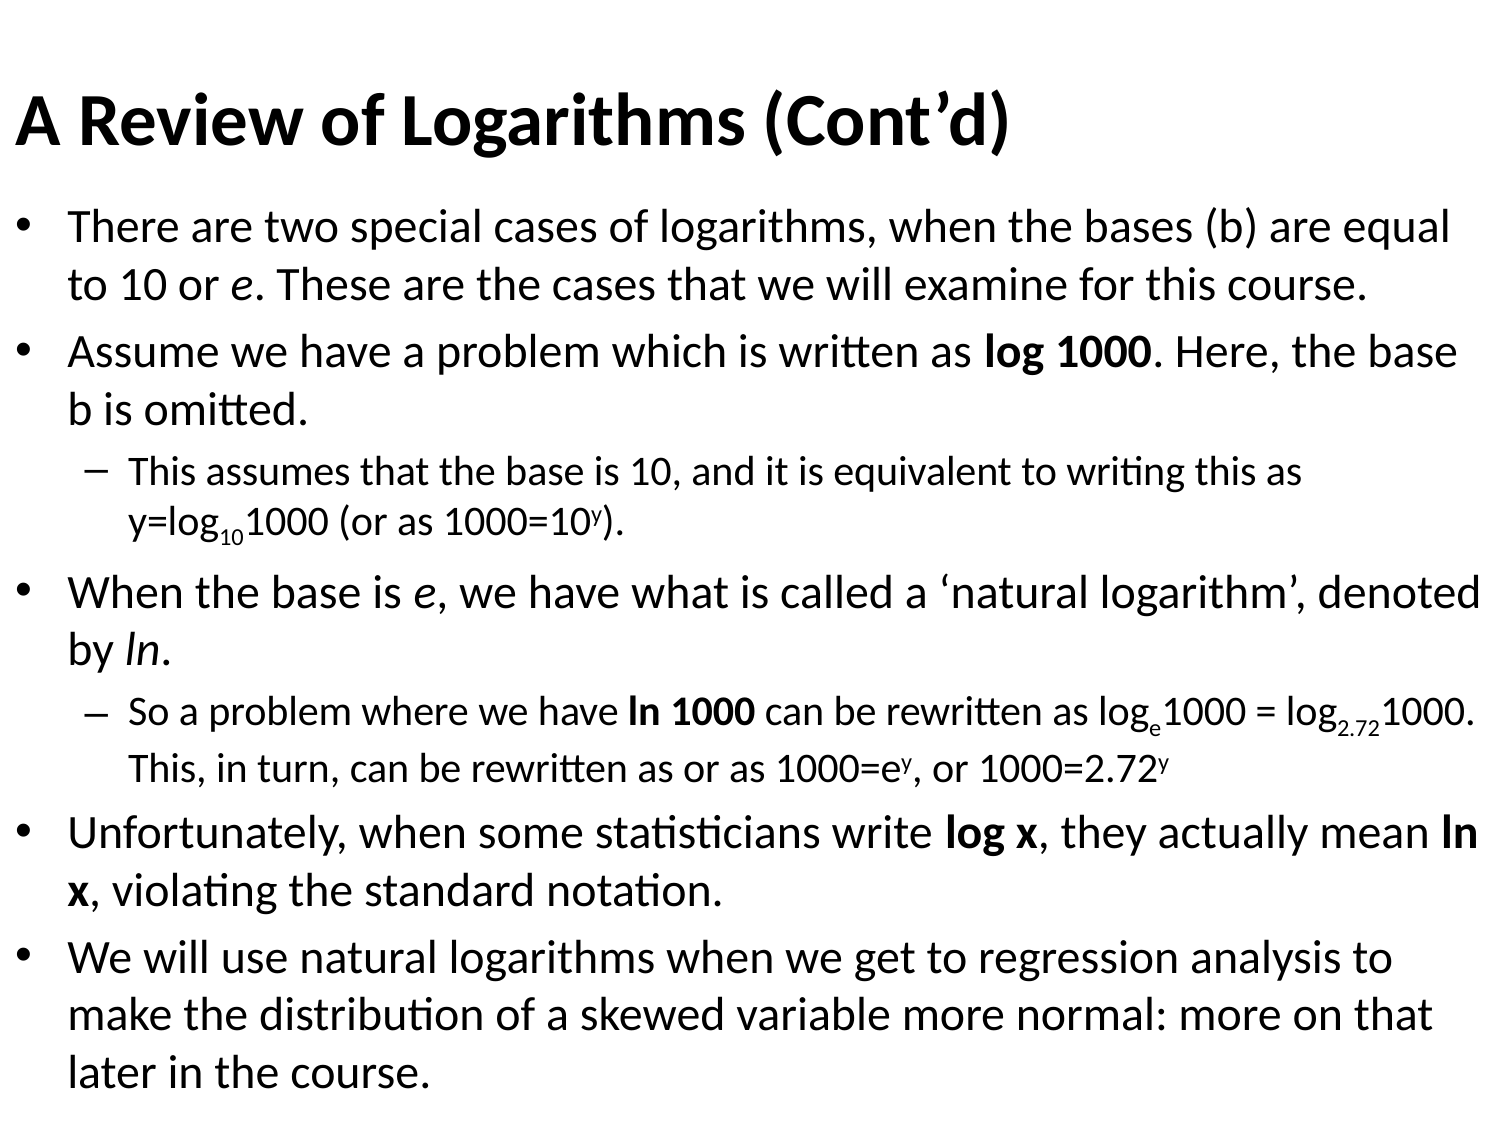

A Review of Logarithms (Cont’d)
# Logarithms – Special Cases
There are two special cases of logarithms, when the bases (b) are equal to 10 or e. These are the cases that we will examine for this course.
Assume we have a problem which is written as log 1000. Here, the base b is omitted.
This assumes that the base is 10, and it is equivalent to writing this as y=log101000 (or as 1000=10y).
When the base is e, we have what is called a ‘natural logarithm’, denoted by ln.
So a problem where we have ln 1000 can be rewritten as loge1000 = log2.721000. This, in turn, can be rewritten as or as 1000=ey, or 1000=2.72y
Unfortunately, when some statisticians write log x, they actually mean ln x, violating the standard notation.
We will use natural logarithms when we get to regression analysis to make the distribution of a skewed variable more normal: more on that later in the course.